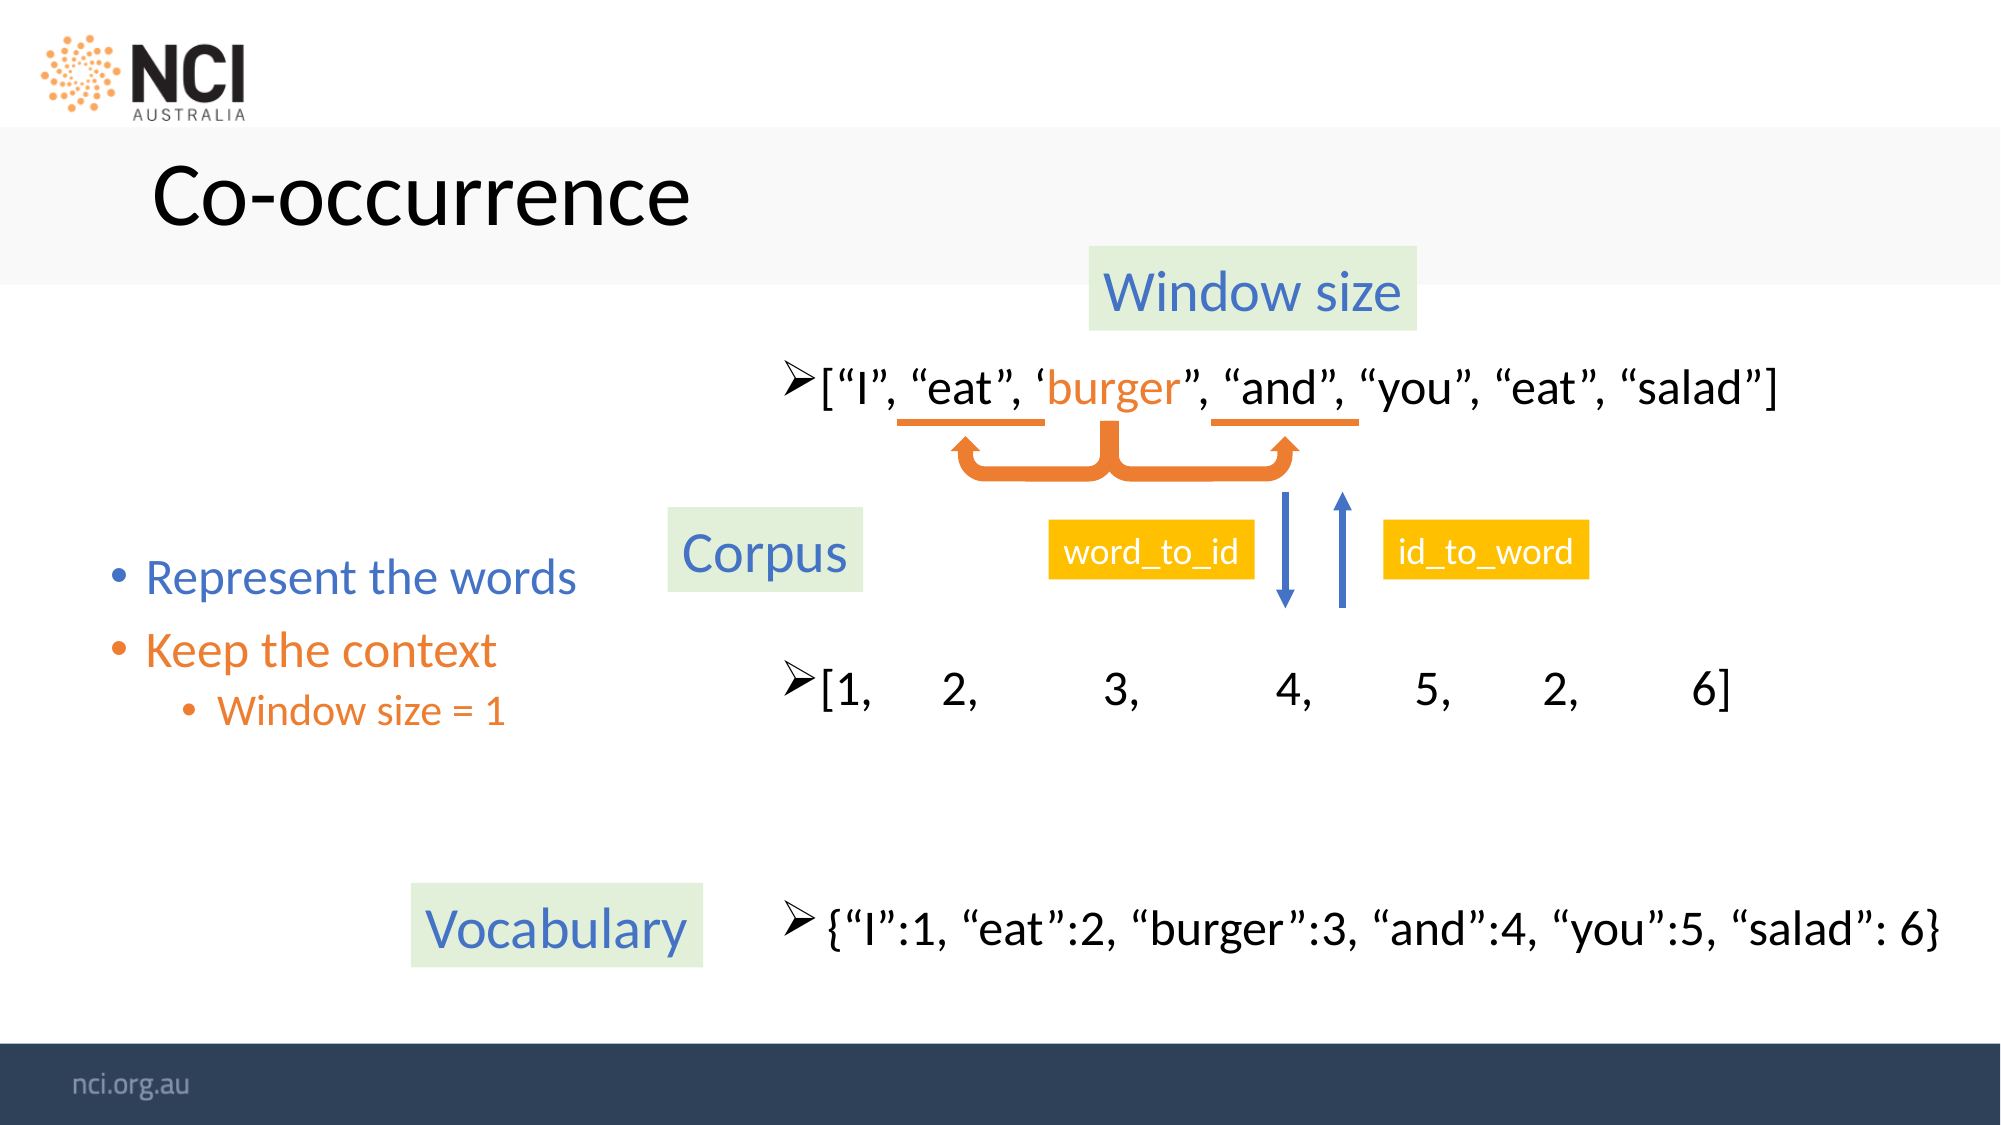

# Co-occurrence
Window size
[“I”, “eat”, ‘burger”, “and”, “you”, “eat”, “salad”]

[1, 	 2,           3,            4,         5,        2,	 6]

{“I”:1, “eat”:2, “burger”:3, “and”:4, “you”:5, “salad”: 6}

Corpus
word_to_id
id_to_word
Represent the words
Keep the context
Window size = 1

Vocabulary